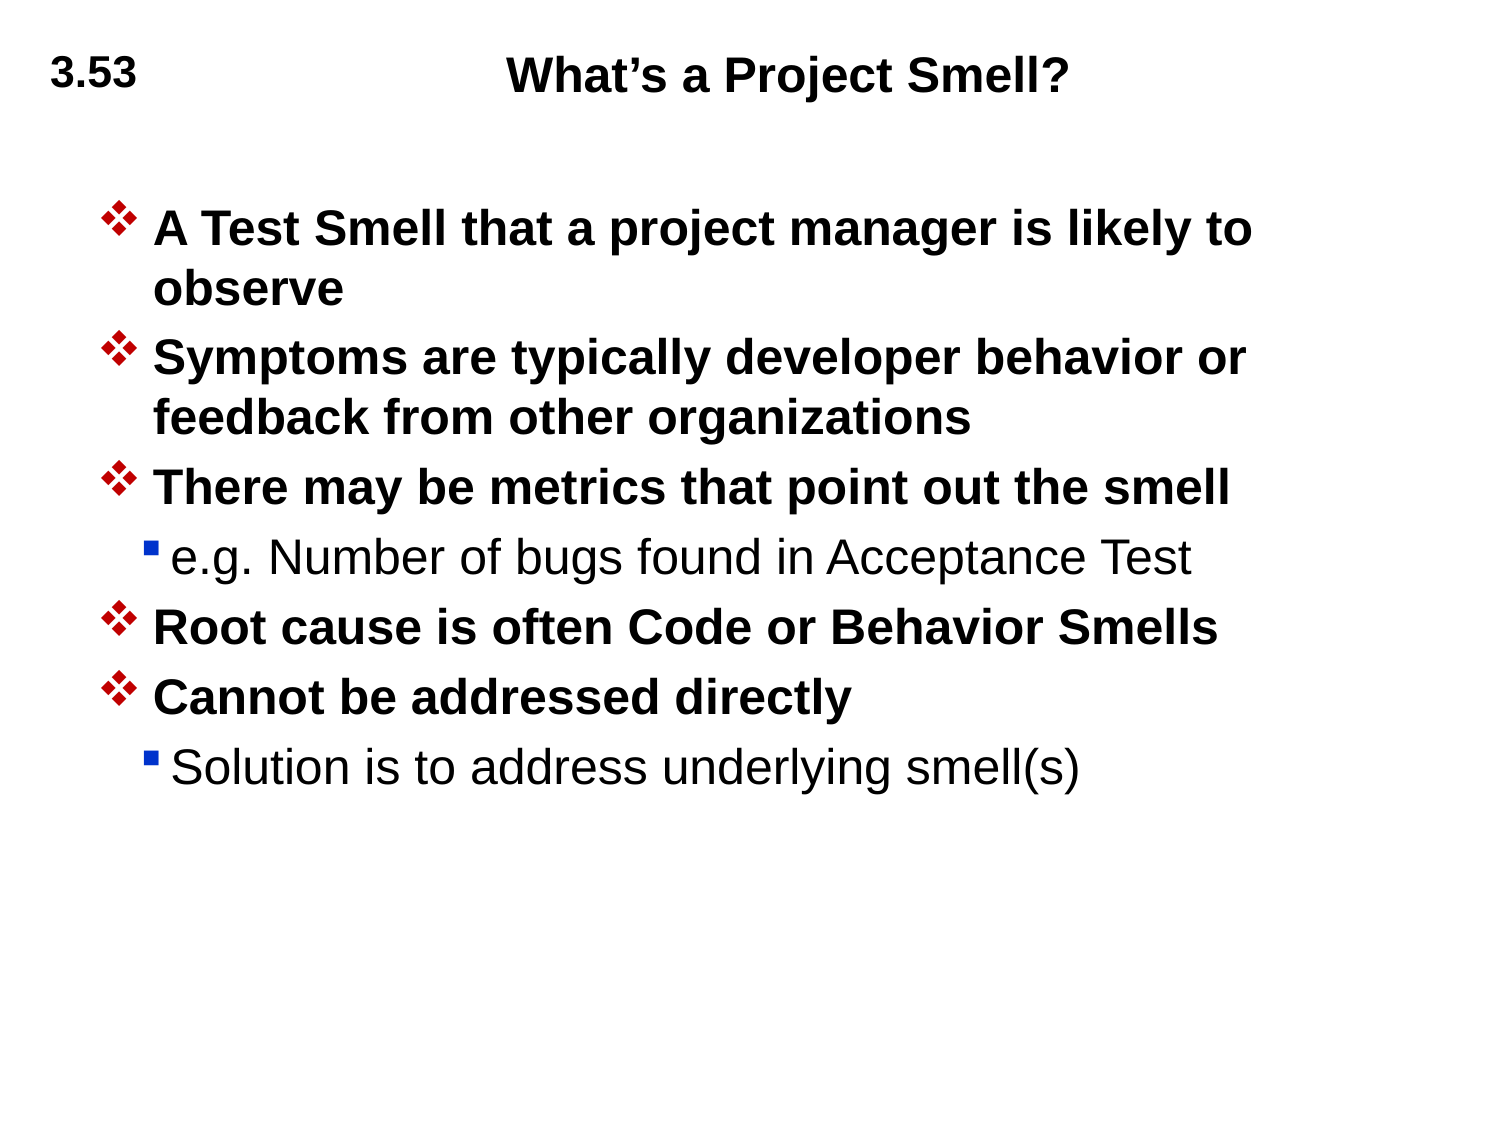

3.53
# What’s a Project Smell?

A Test Smell that a project manager is likely to observe
Symptoms are typically developer behavior or feedback from other organizations
There may be metrics that point out the smell
e.g. Number of bugs found in Acceptance Test
Root cause is often Code or Behavior Smells
Cannot be addressed directly
Solution is to address underlying smell(s)